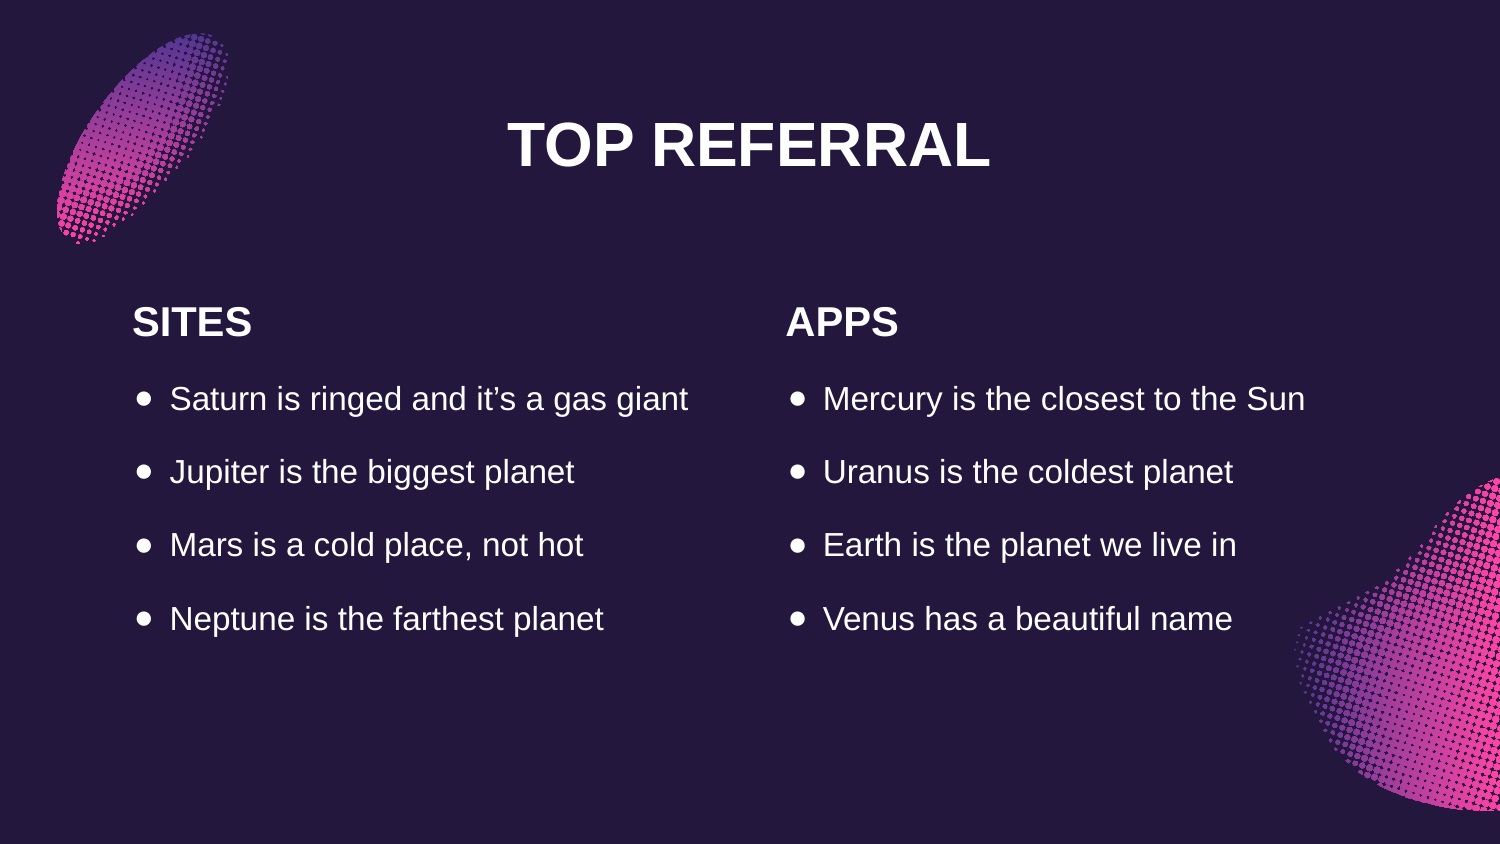

# TOP REFERRAL
SITES
APPS
Saturn is ringed and it’s a gas giant
Jupiter is the biggest planet
Mars is a cold place, not hot
Neptune is the farthest planet
Mercury is the closest to the Sun
Uranus is the coldest planet
Earth is the planet we live in
Venus has a beautiful name